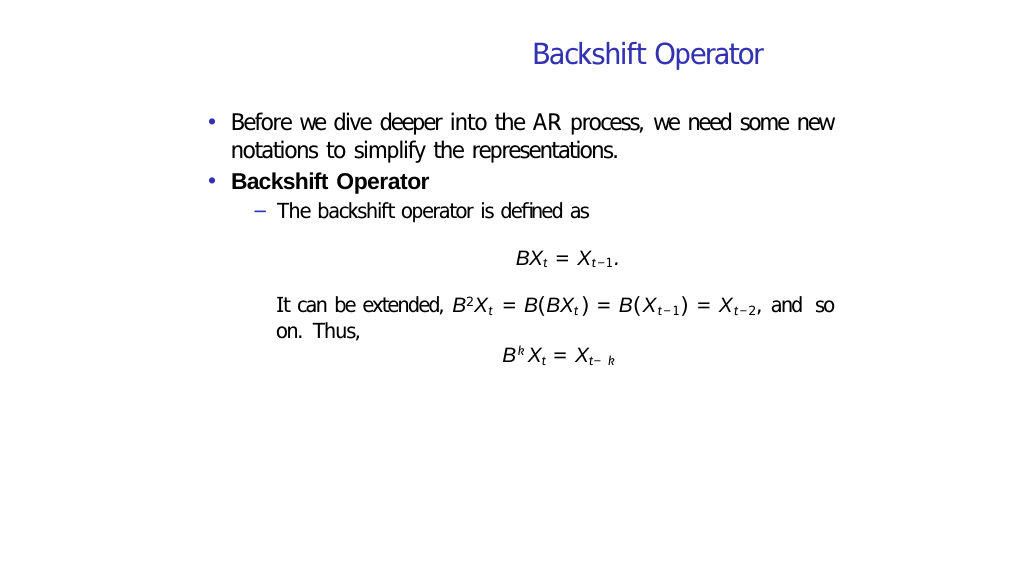

# Backshift Operator
Before we dive deeper into the AR process, we need some new  notations to simplify the representations.
Backshift Operator
– The backshift operator is defined as

BXt = Xt−1.
It can be extended, B2Xt = B(BXt ) = B(Xt−1) = Xt−2, and  so on. Thus,
Bk Xt  = Xt−k